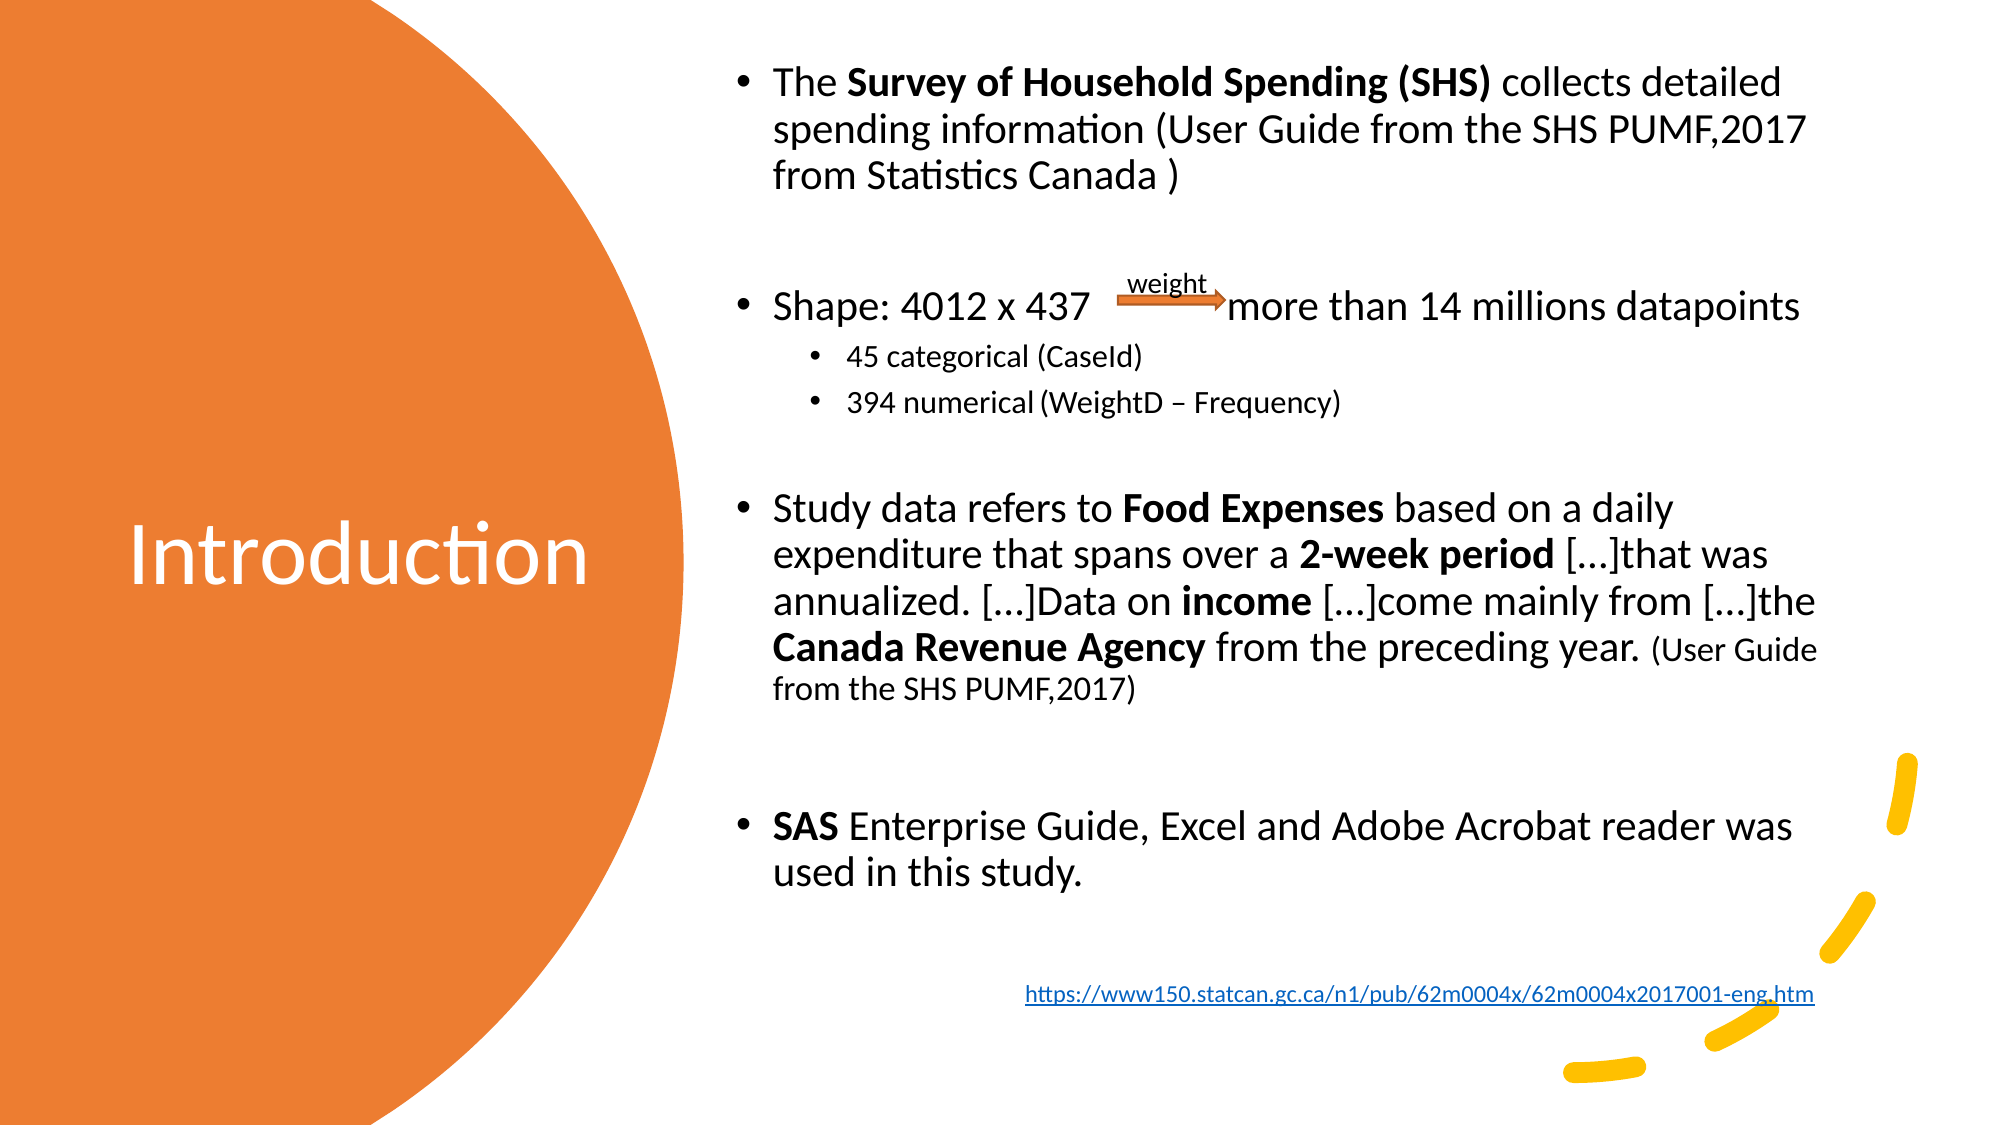

The Survey of Household Spending (SHS) collects detailed spending information (User Guide from the SHS PUMF,2017 from Statistics Canada )

Shape: 4012 x 437              more than 14 millions datapoints
45 categorical (CaseId)
394 numerical (WeightD – Frequency)

Study data refers to Food Expenses based on a daily expenditure that spans over a 2-week period […]that was annualized. […]Data on income […]come mainly from […]the Canada Revenue Agency from the preceding year. (User Guide from the SHS PUMF,2017)

SAS Enterprise Guide, Excel and Adobe Acrobat reader was used in this study.

 https://www150.statcan.gc.ca/n1/pub/62m0004x/62m0004x2017001-eng.htm      ...

# Introduction
weight

3